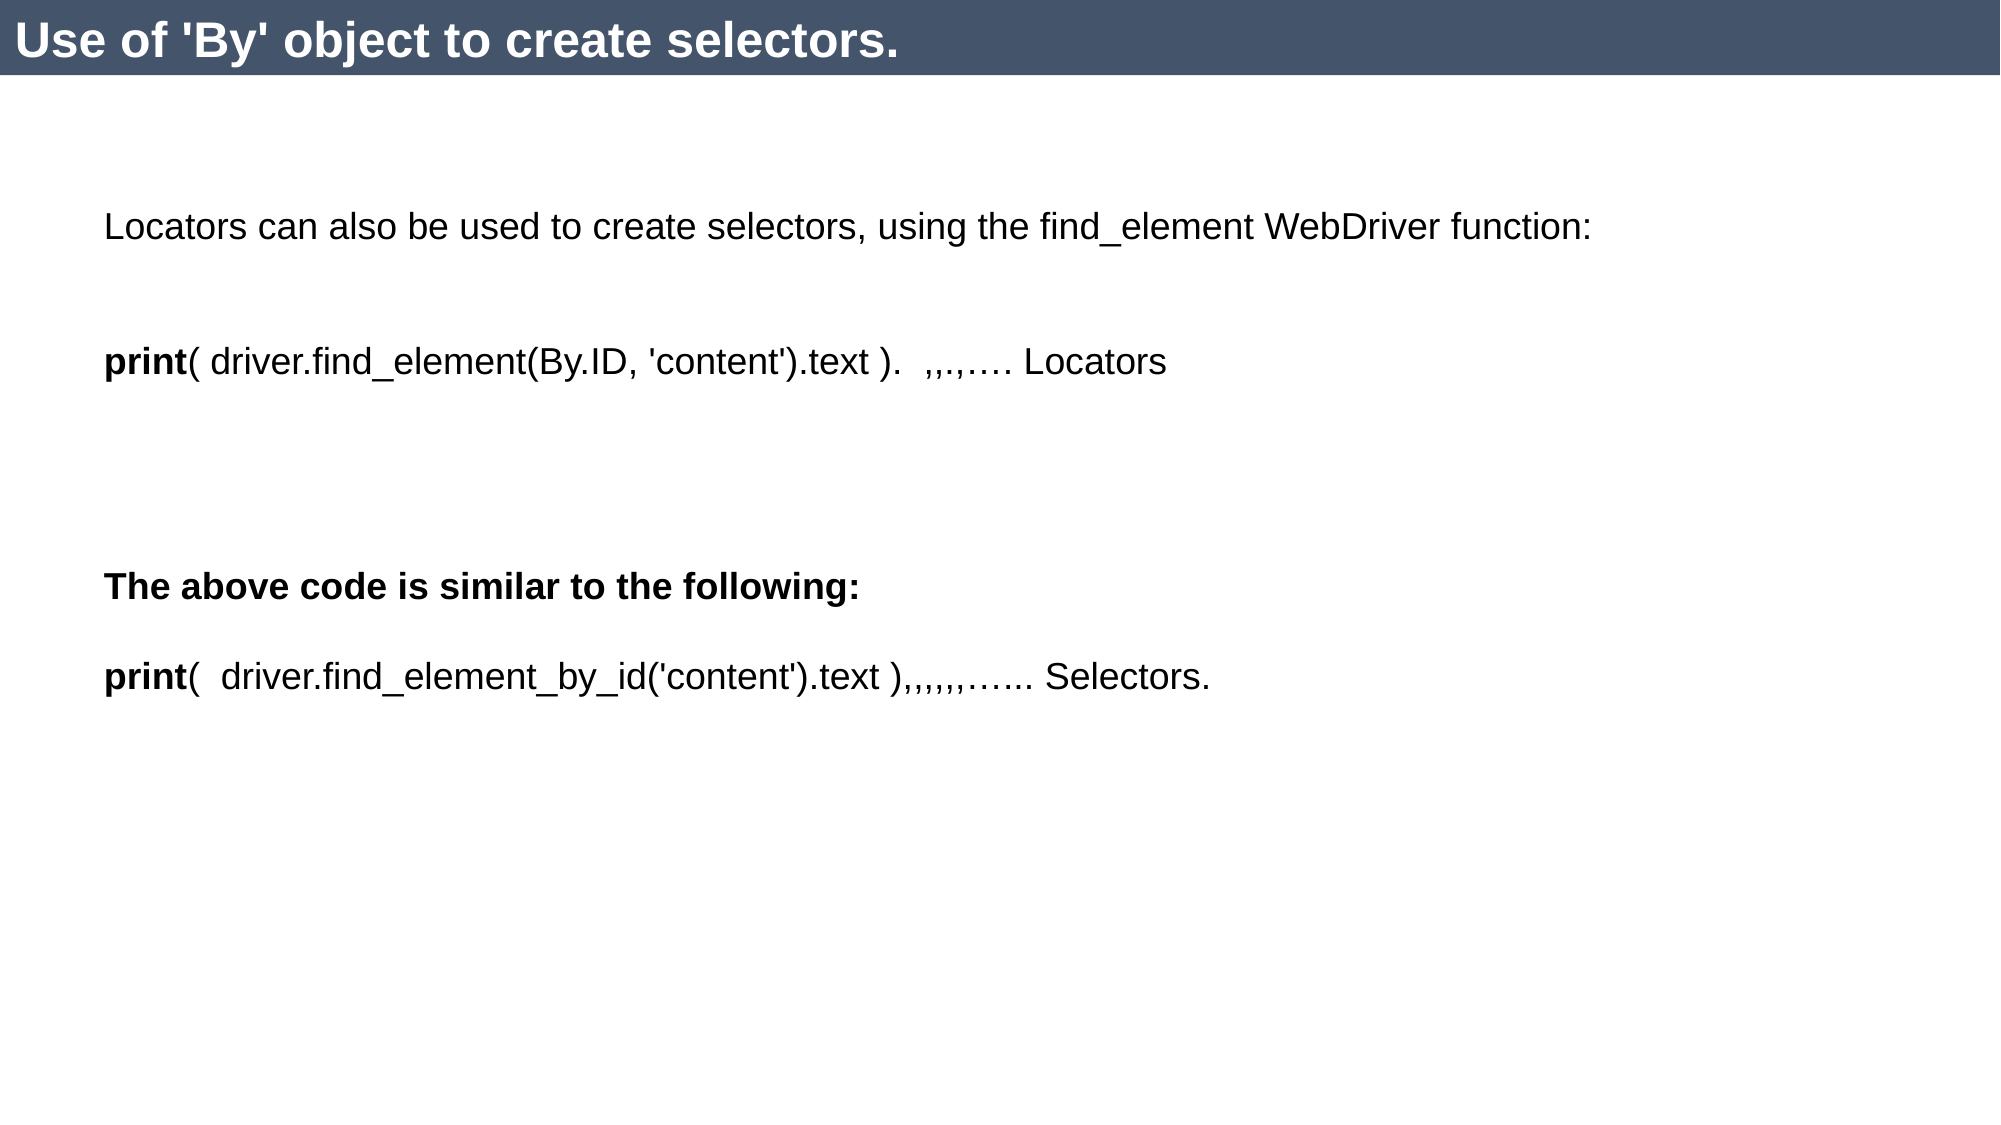

Use of 'By' object to create selectors.
Locators can also be used to create selectors, using the find_element WebDriver function:

print( driver.find_element(By.ID, 'content').text ).  ,,.,…. Locators

The above code is similar to the following:

print(  driver.find_element_by_id('content').text ),,,,,,…... Selectors.